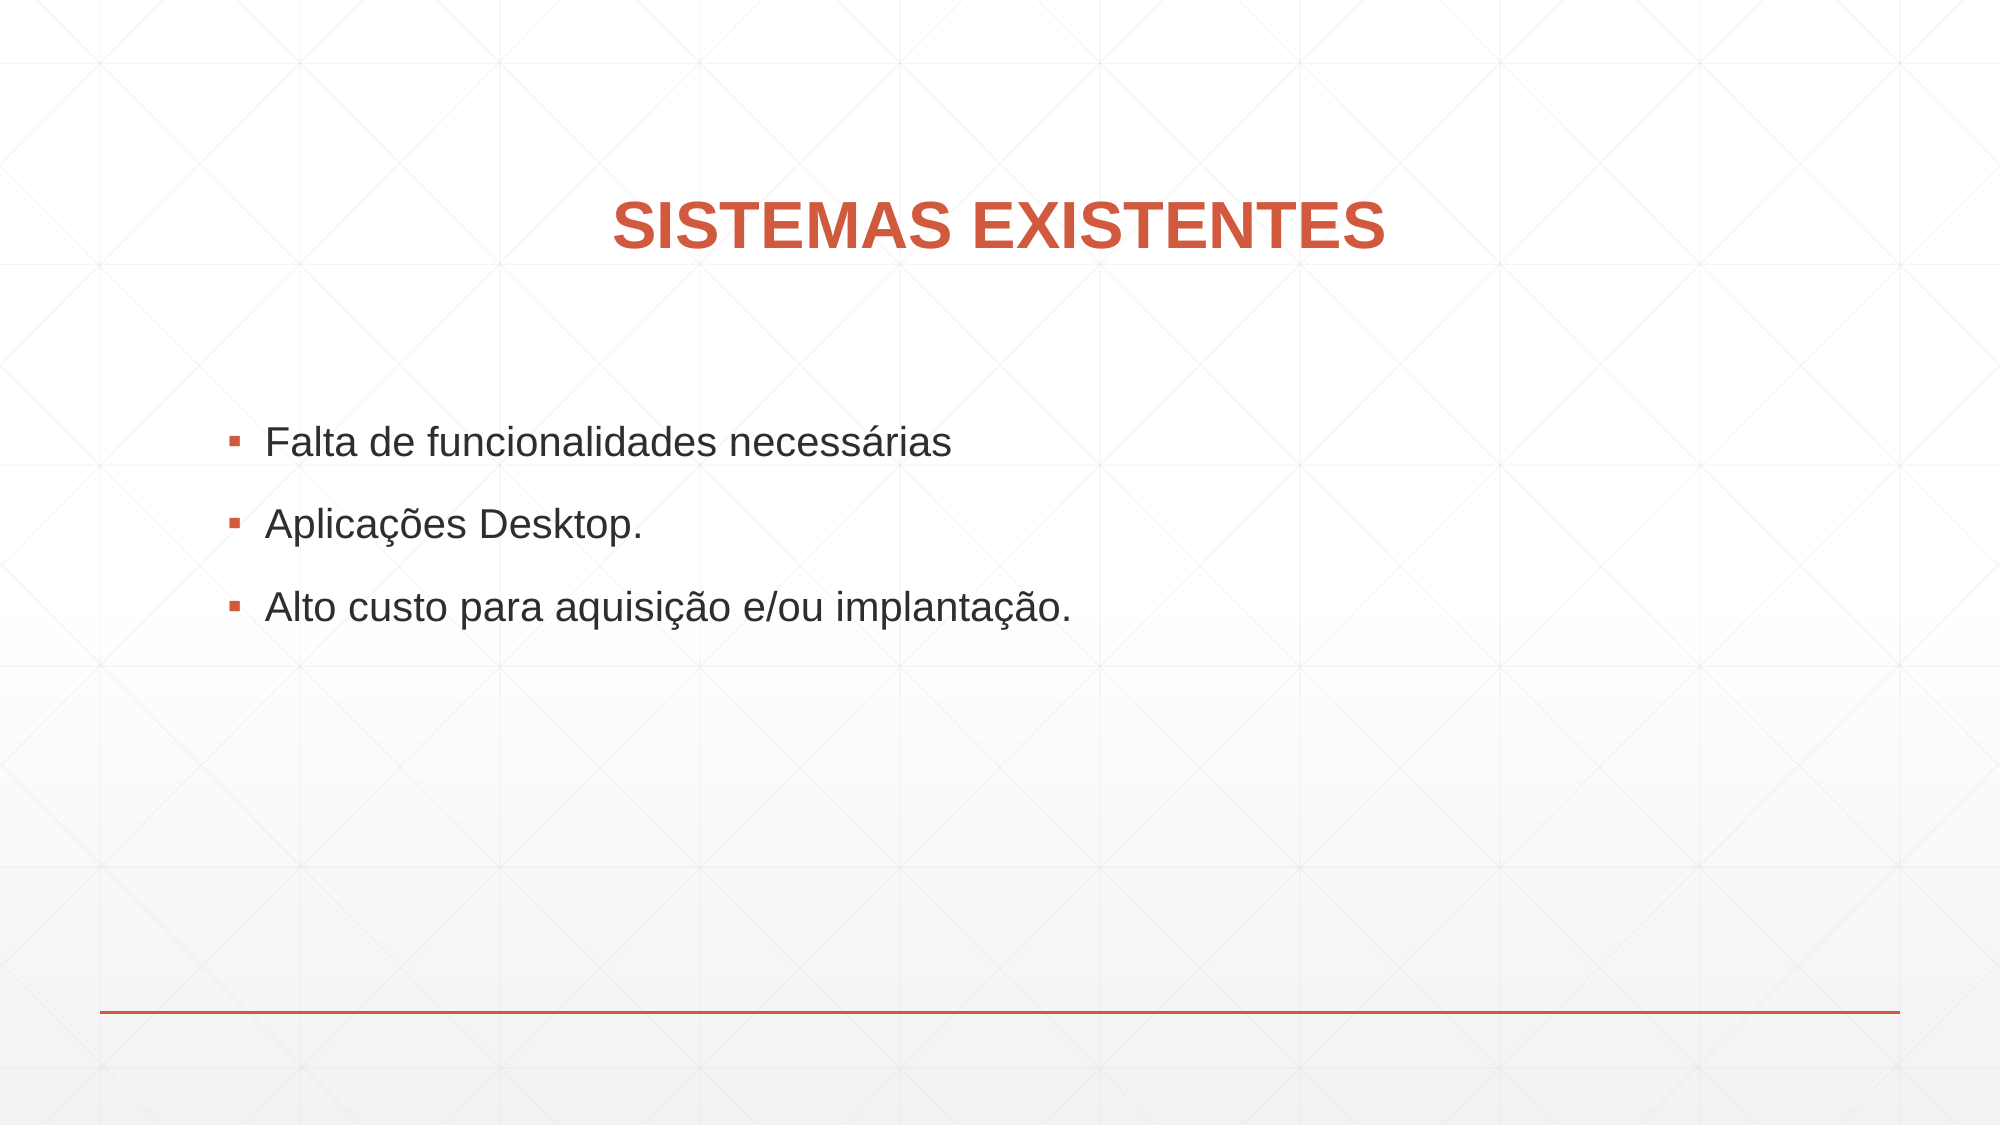

# SISTEMAS EXISTENTES

Falta de funcionalidades necessárias
Aplicações Desktop.
Alto custo para aquisição e/ou implantação.